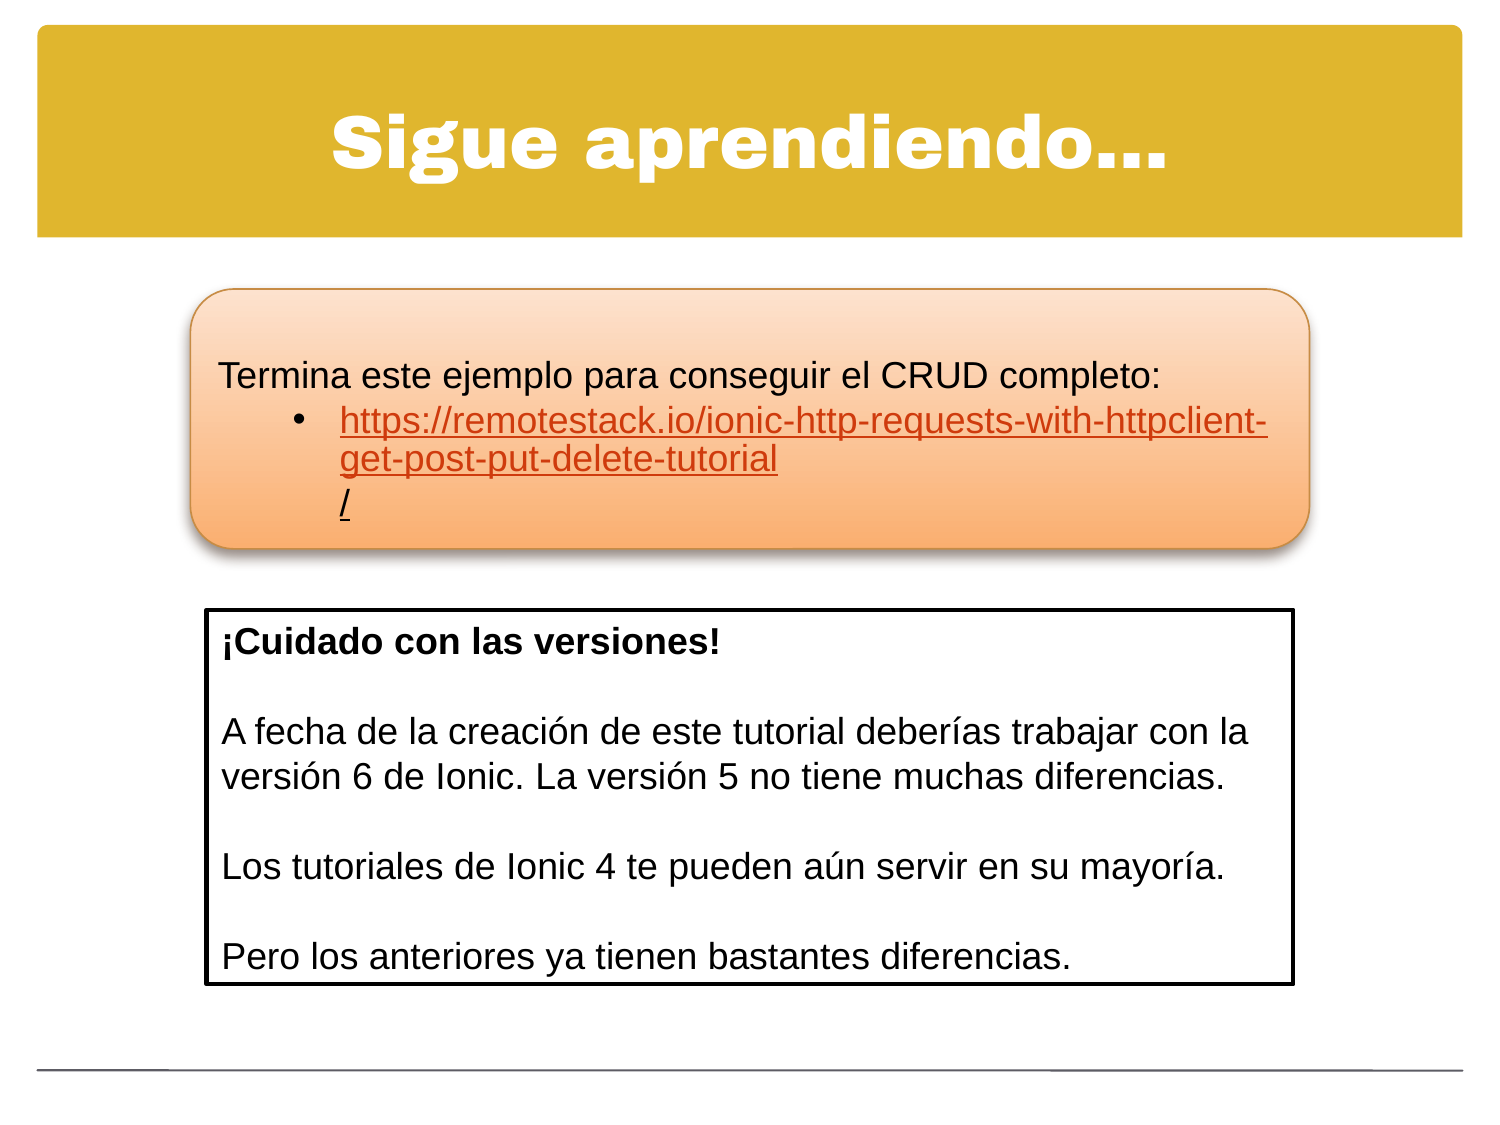

# Sigue aprendiendo…
Termina este ejemplo para conseguir el CRUD completo:
https://remotestack.io/ionic-http-requests-with-httpclient-get-post-put-delete-tutorial/
¡Cuidado con las versiones!

A fecha de la creación de este tutorial deberías trabajar con la versión 6 de Ionic. La versión 5 no tiene muchas diferencias.

Los tutoriales de Ionic 4 te pueden aún servir en su mayoría.

Pero los anteriores ya tienen bastantes diferencias.